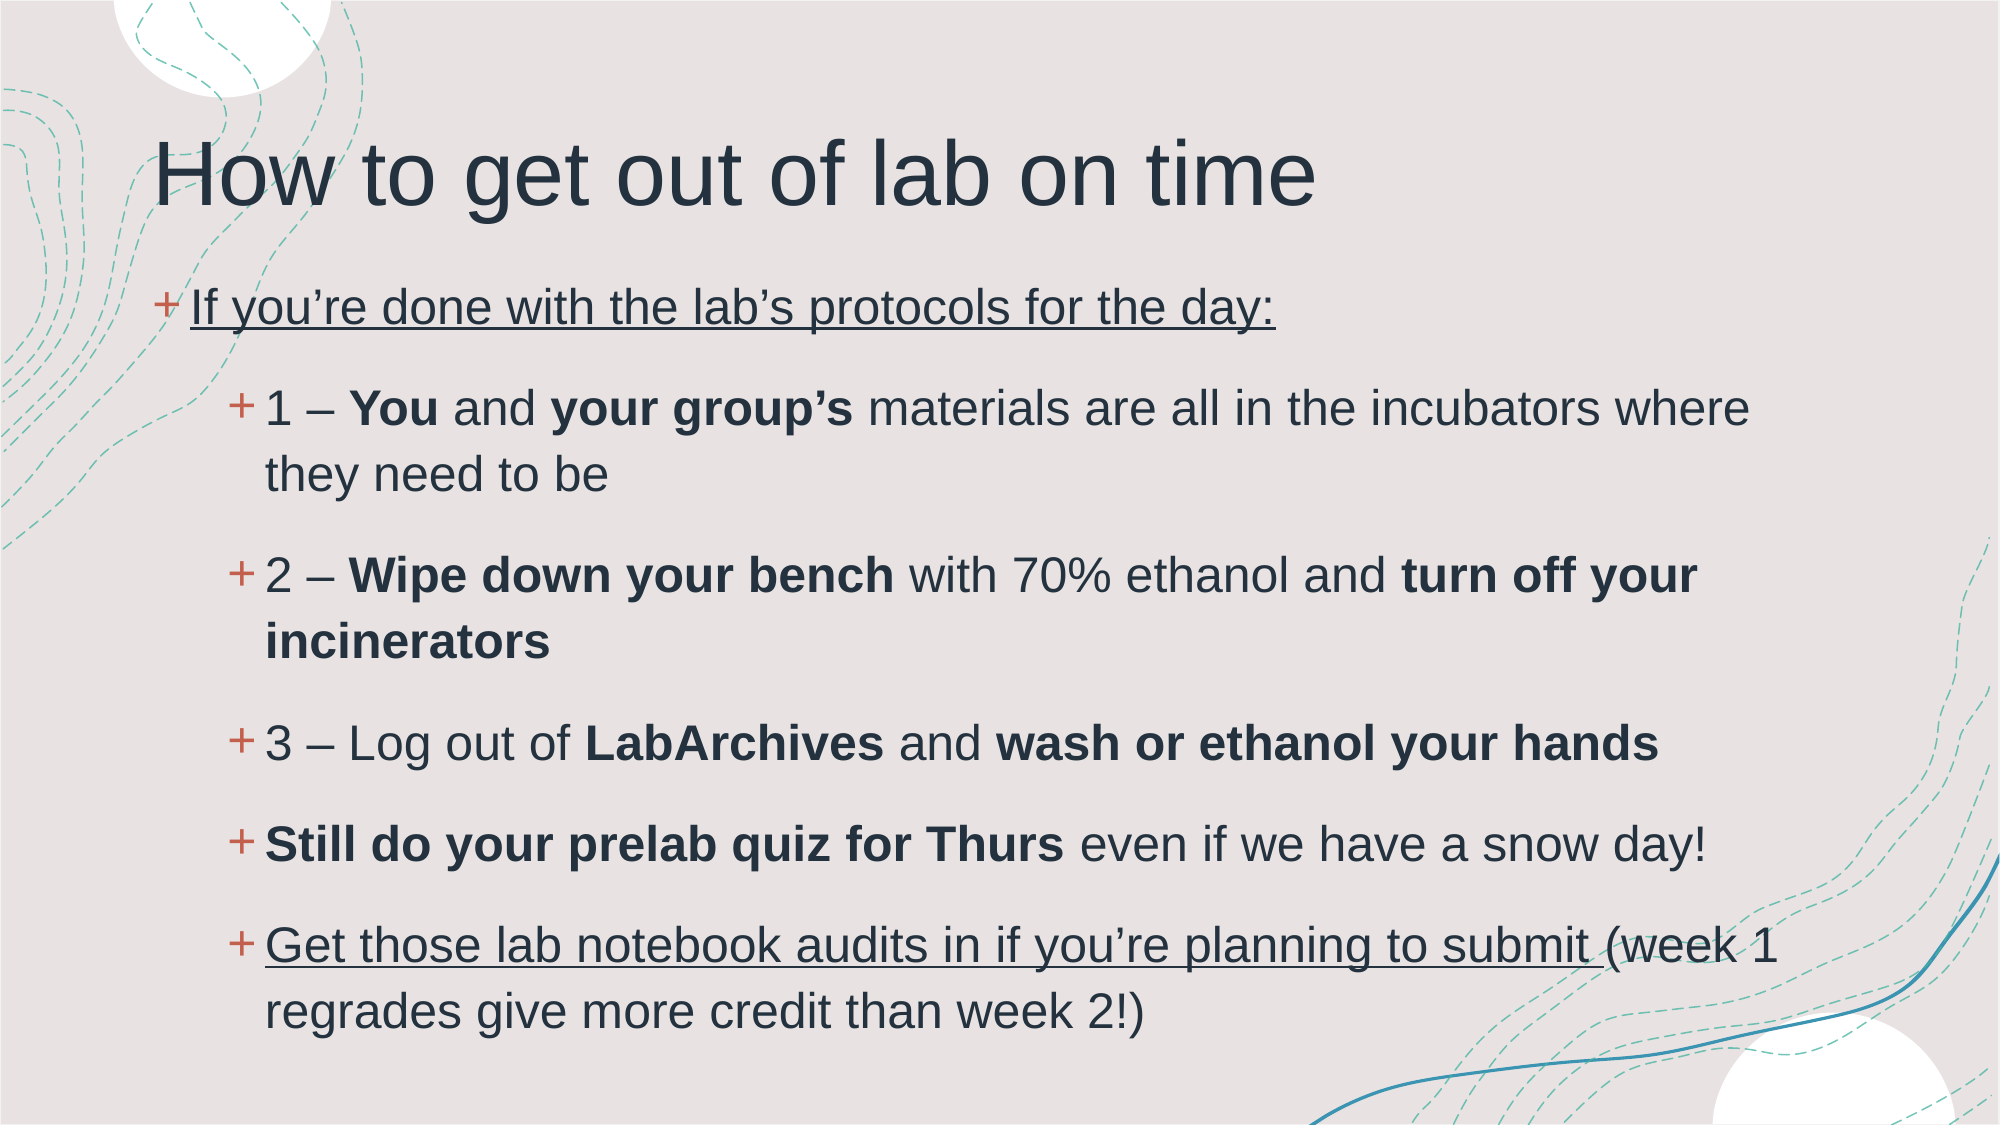

# How to get out of lab on time
If you’re done with the lab’s protocols for the day:
1 – You and your group’s materials are all in the incubators where they need to be
2 – Wipe down your bench with 70% ethanol and turn off your incinerators
3 – Log out of LabArchives and wash or ethanol your hands
Still do your prelab quiz for Thurs even if we have a snow day!
Get those lab notebook audits in if you’re planning to submit (week 1 regrades give more credit than week 2!)